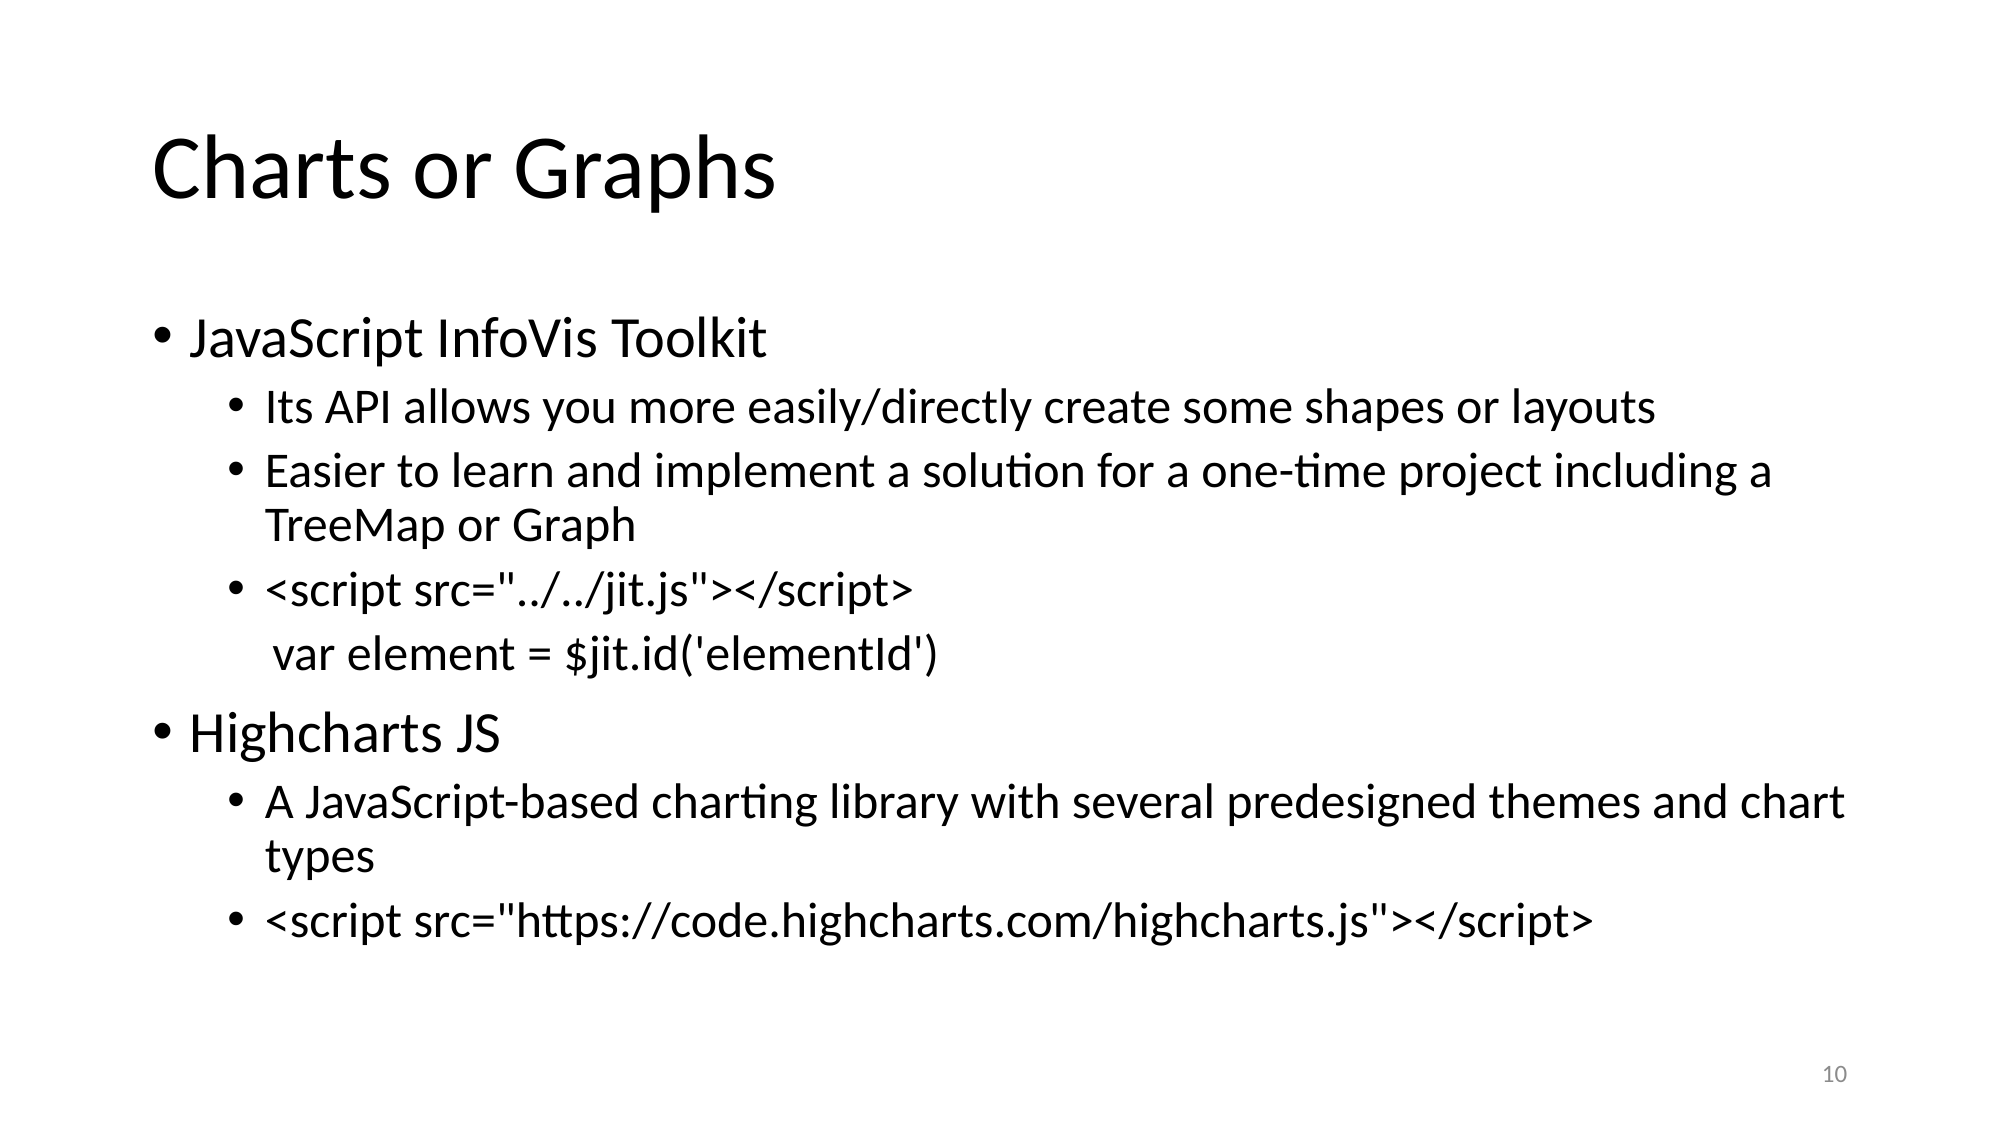

# Charts or Graphs
JavaScript InfoVis Toolkit
Its API allows you more easily/directly create some shapes or layouts
Easier to learn and implement a solution for a one-time project including a TreeMap or Graph
<script src="../../jit.js"></script>
    var element = $jit.id('elementId')
Highcharts JS
A JavaScript-based charting library with several predesigned themes and chart types
<script src="https://code.highcharts.com/highcharts.js"></script>
10